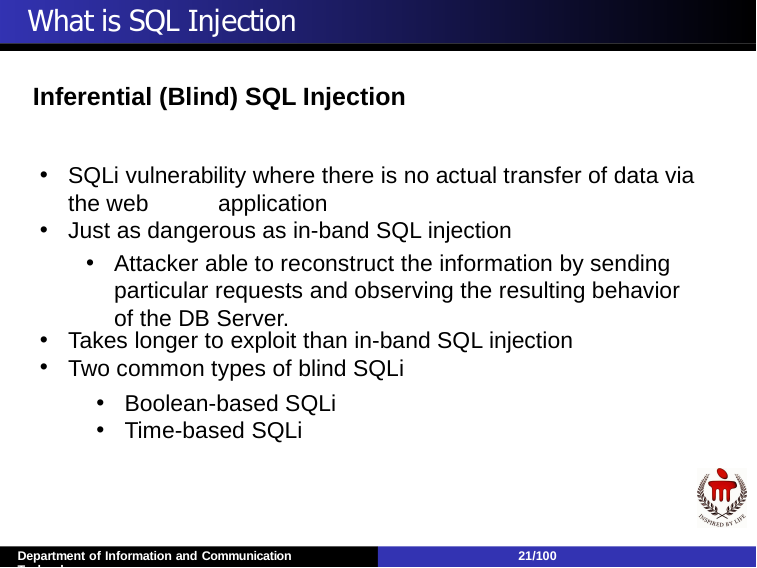

# What is SQL Injection
Inferential (Blind) SQL Injection
SQLi vulnerability where there is no actual transfer of data via the web 	application
Just as dangerous as in-band SQL injection

Takes longer to exploit than in-band SQL injection
Two common types of blind SQLi
Attacker able to reconstruct the information by sending particular requests and observing the resulting behavior of the DB Server.
Boolean-based SQLi
Time-based SQLi

Department of Information and Communication Technology
21/100